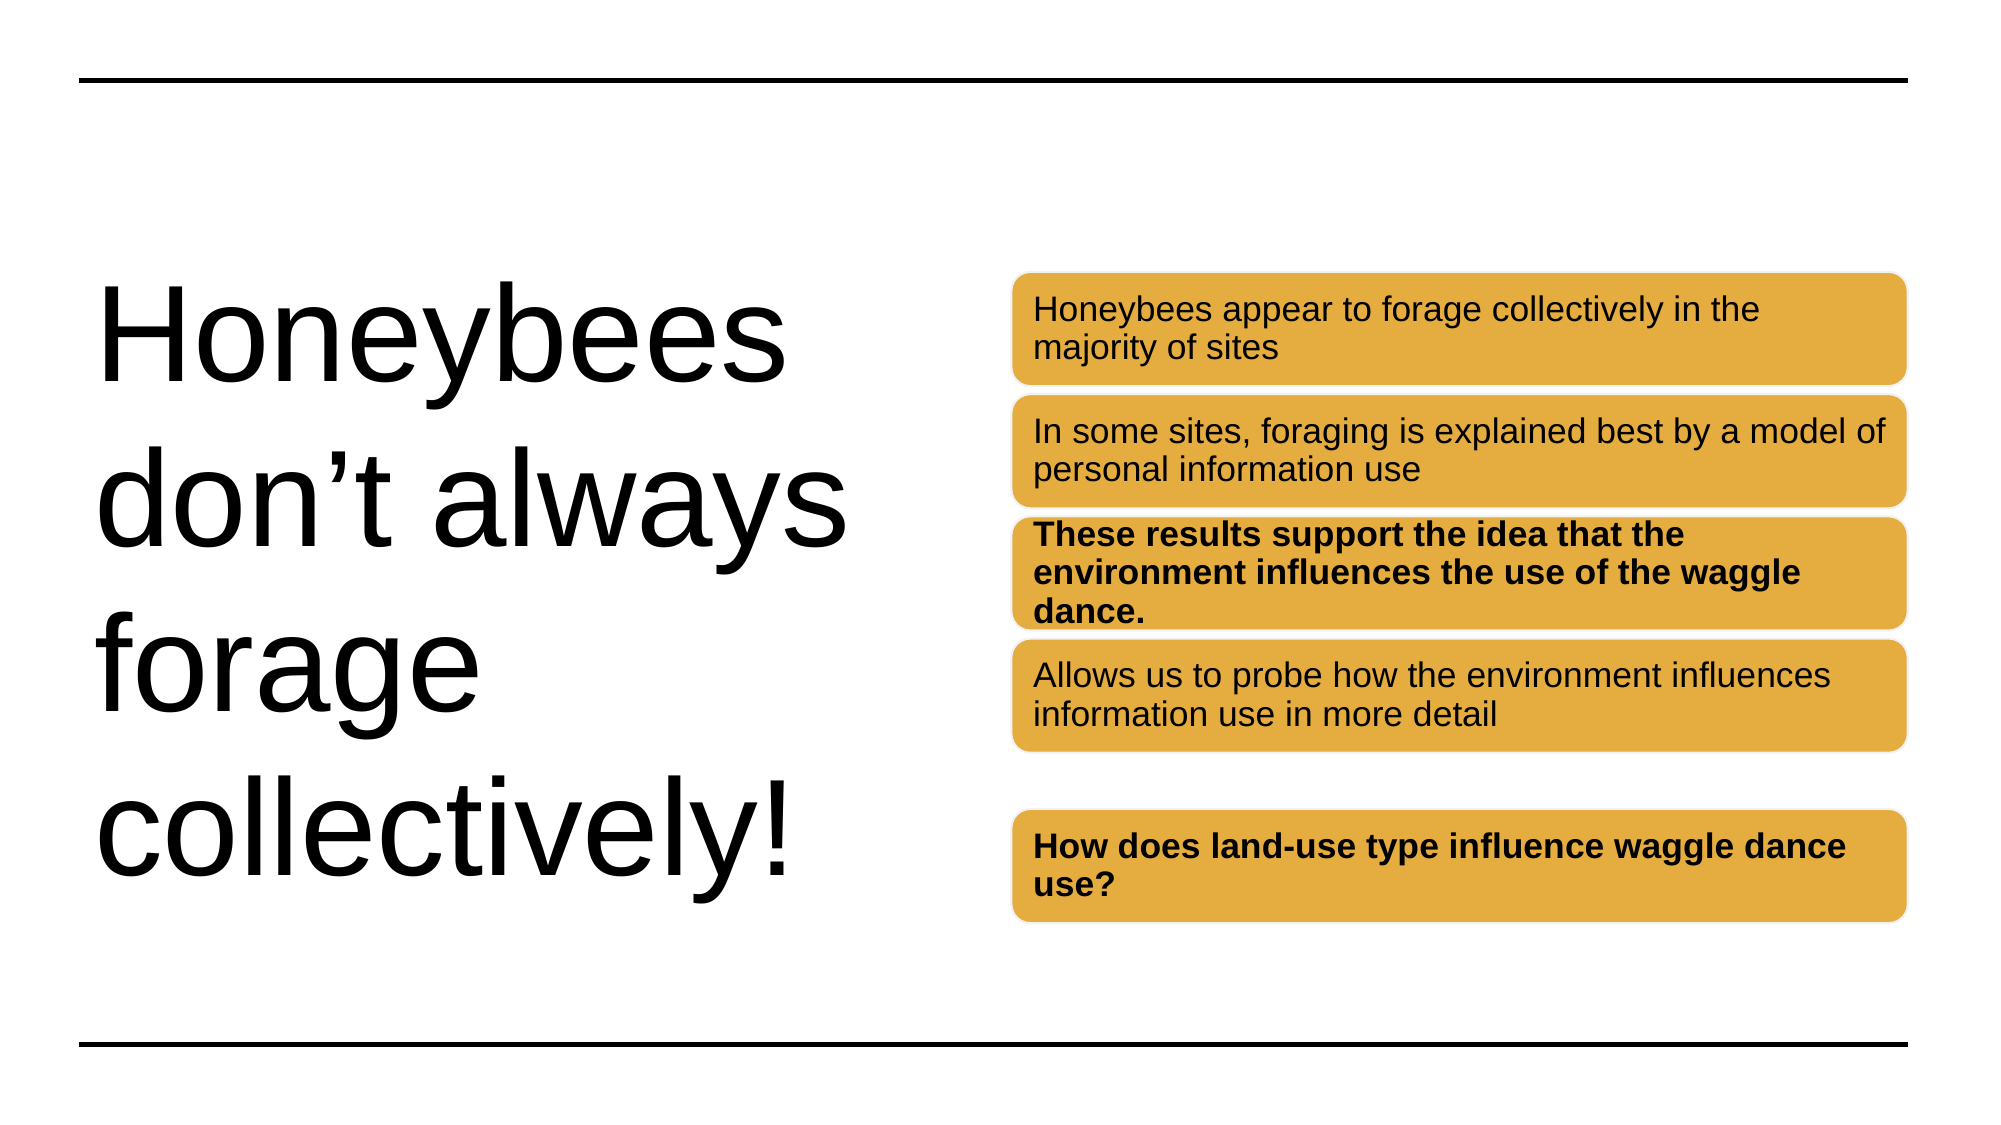

Honeybees appear to forage collectively in the majority of sites
In some sites, foraging is explained best by a model of personal information use
These results support the idea that the environment influences the use of the waggle dance.
Allows us to probe how the environment influences information use in more detail
How does land-use type influence waggle dance use?
# Honeybees don’t always forage collectively!